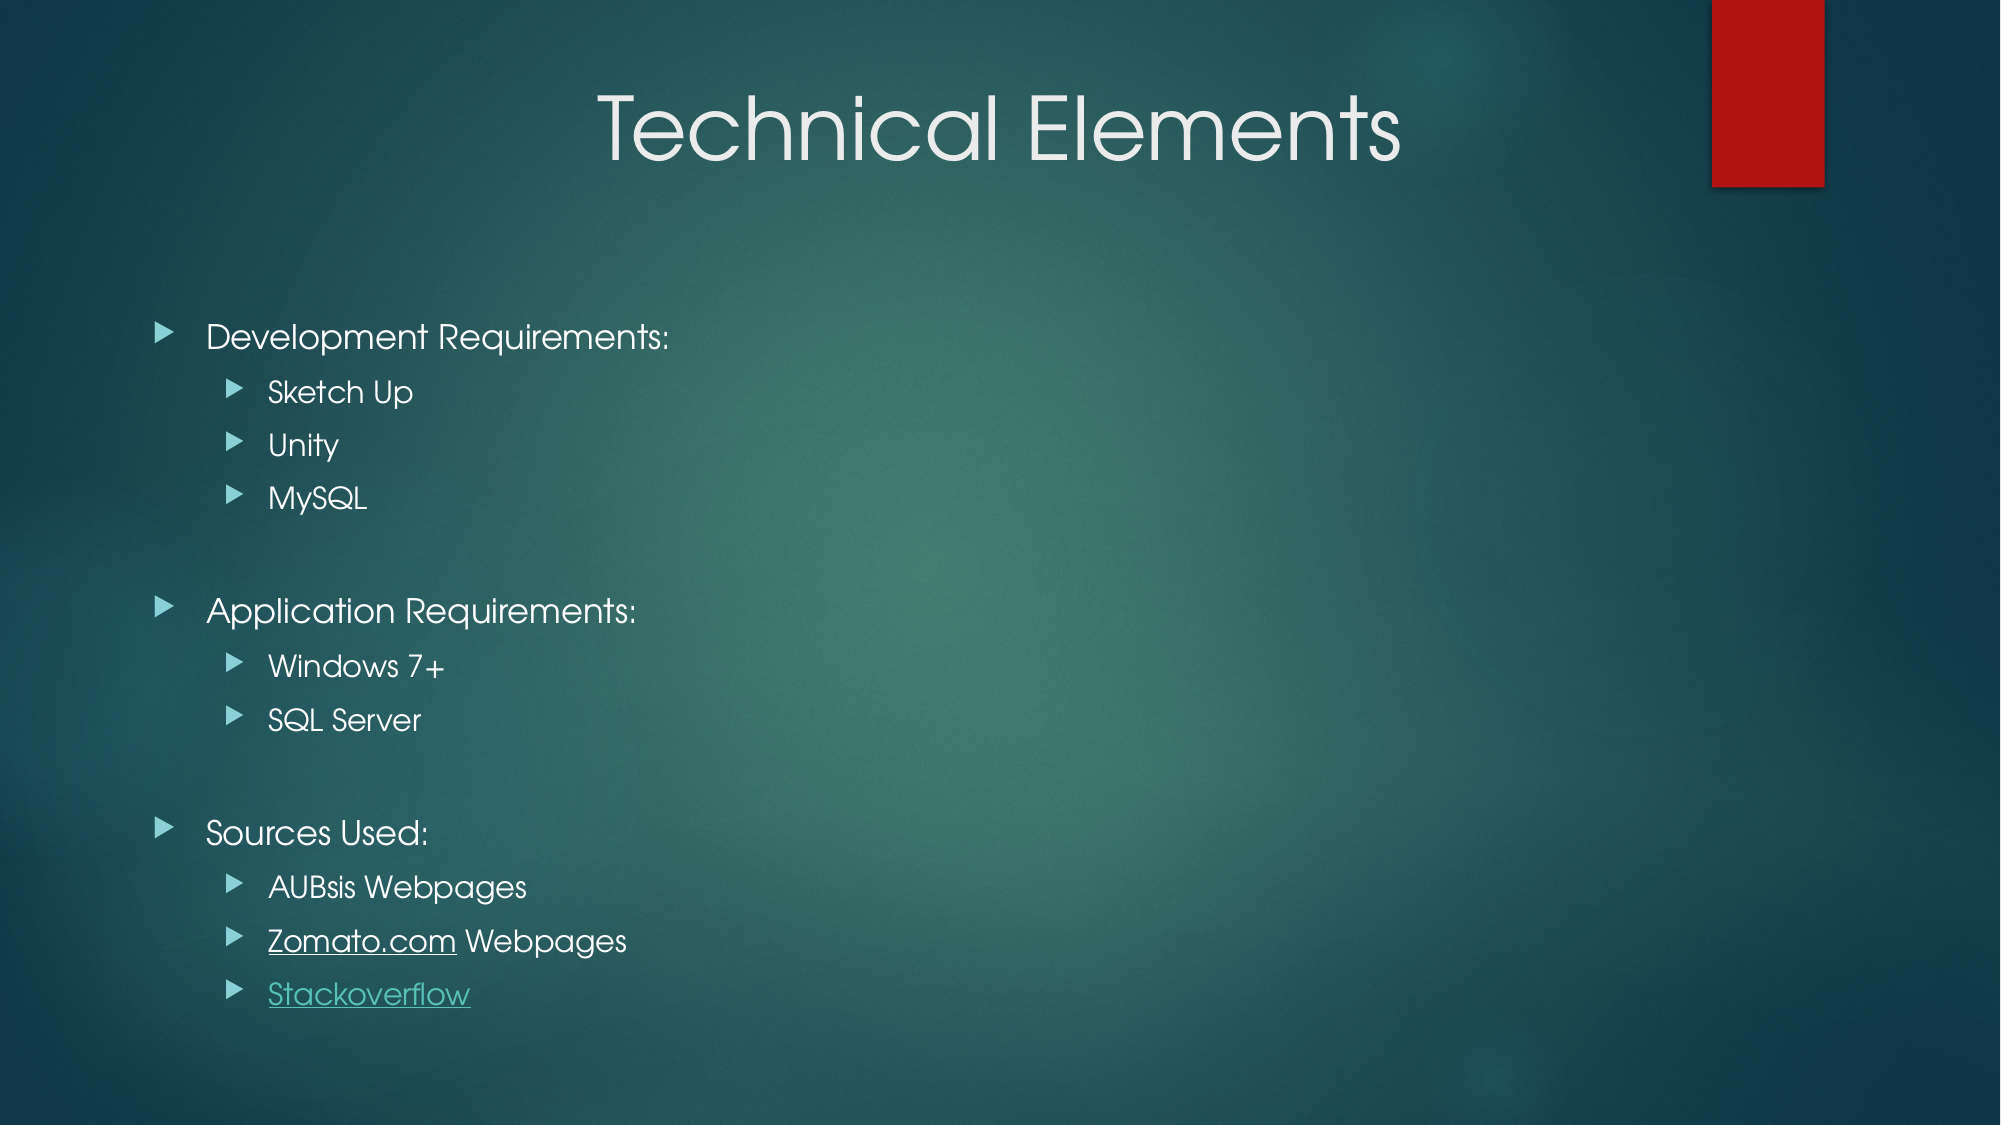

# Technical Elements
Development Requirements:
Sketch Up
Unity
MySQL

Application Requirements:
Windows 7+
SQL Server

Sources Used:
AUBsis Webpages
Zomato.com Webpages
Stackoverflow